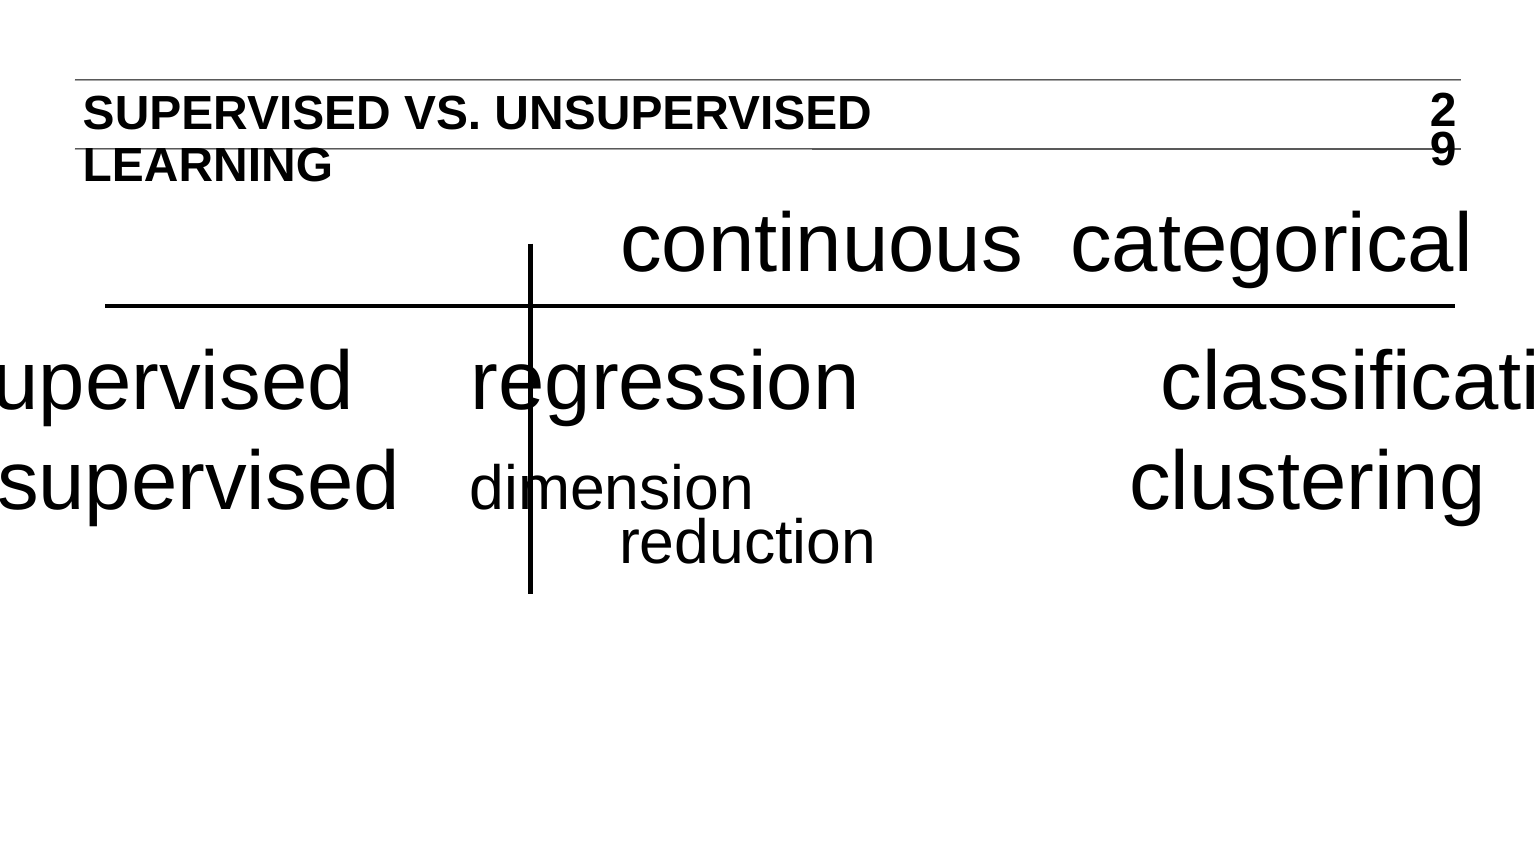

Supervised Vs. Unsupervised Learning
29
continuous	categorical

  supervised	     regression             classification
unsupervised   dimension  	              clustering
reduction